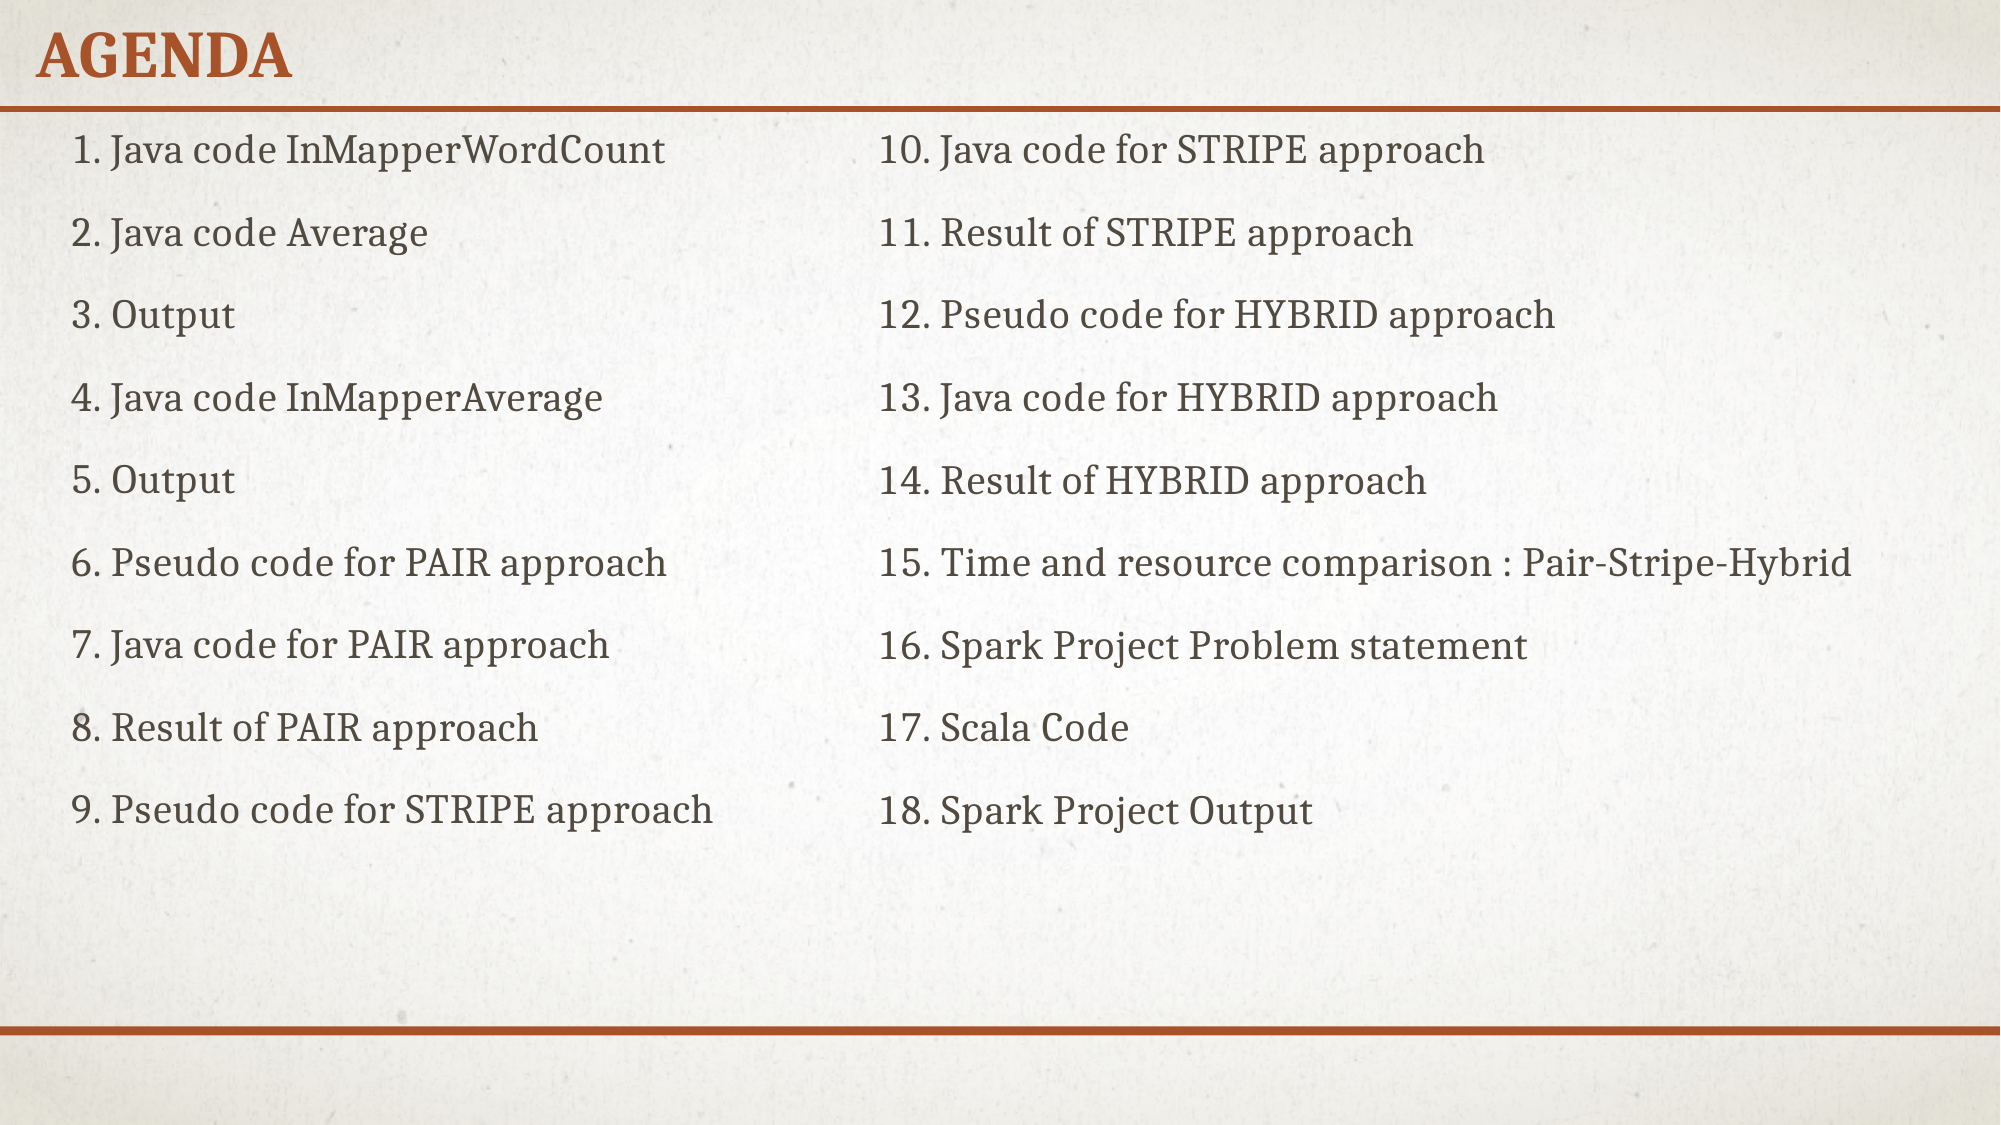

# aGENDA
 1. Java code InMapperWordCount
 2. Java code Average
 3. Output
 4. Java code InMapperAverage
 5. Output
 6. Pseudo code for PAIR approach
 7. Java code for PAIR approach
 8. Result of PAIR approach
 9. Pseudo code for STRIPE approach
 10. Java code for STRIPE approach
 11. Result of STRIPE approach
 12. Pseudo code for HYBRID approach
 13. Java code for HYBRID approach
 14. Result of HYBRID approach
 15. Time and resource comparison : Pair-Stripe-Hybrid
 16. Spark Project Problem statement
 17. Scala Code
 18. Spark Project Output